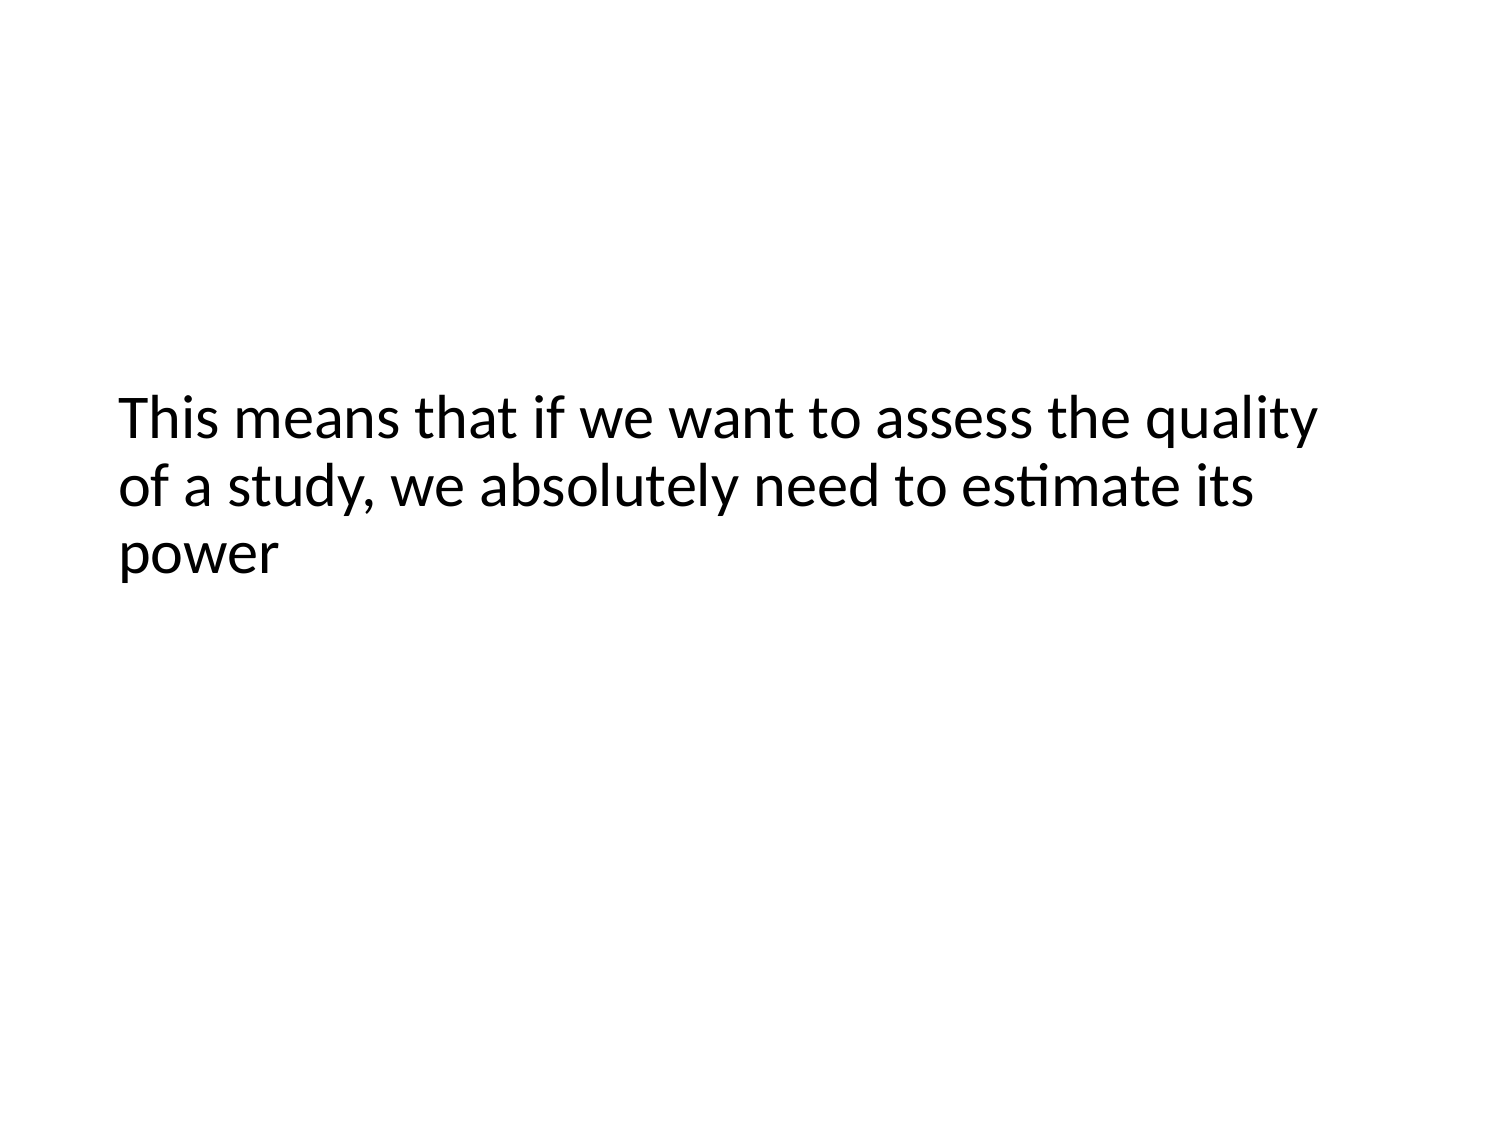

# This means that if we want to assess the quality of a study, we absolutely need to estimate its power